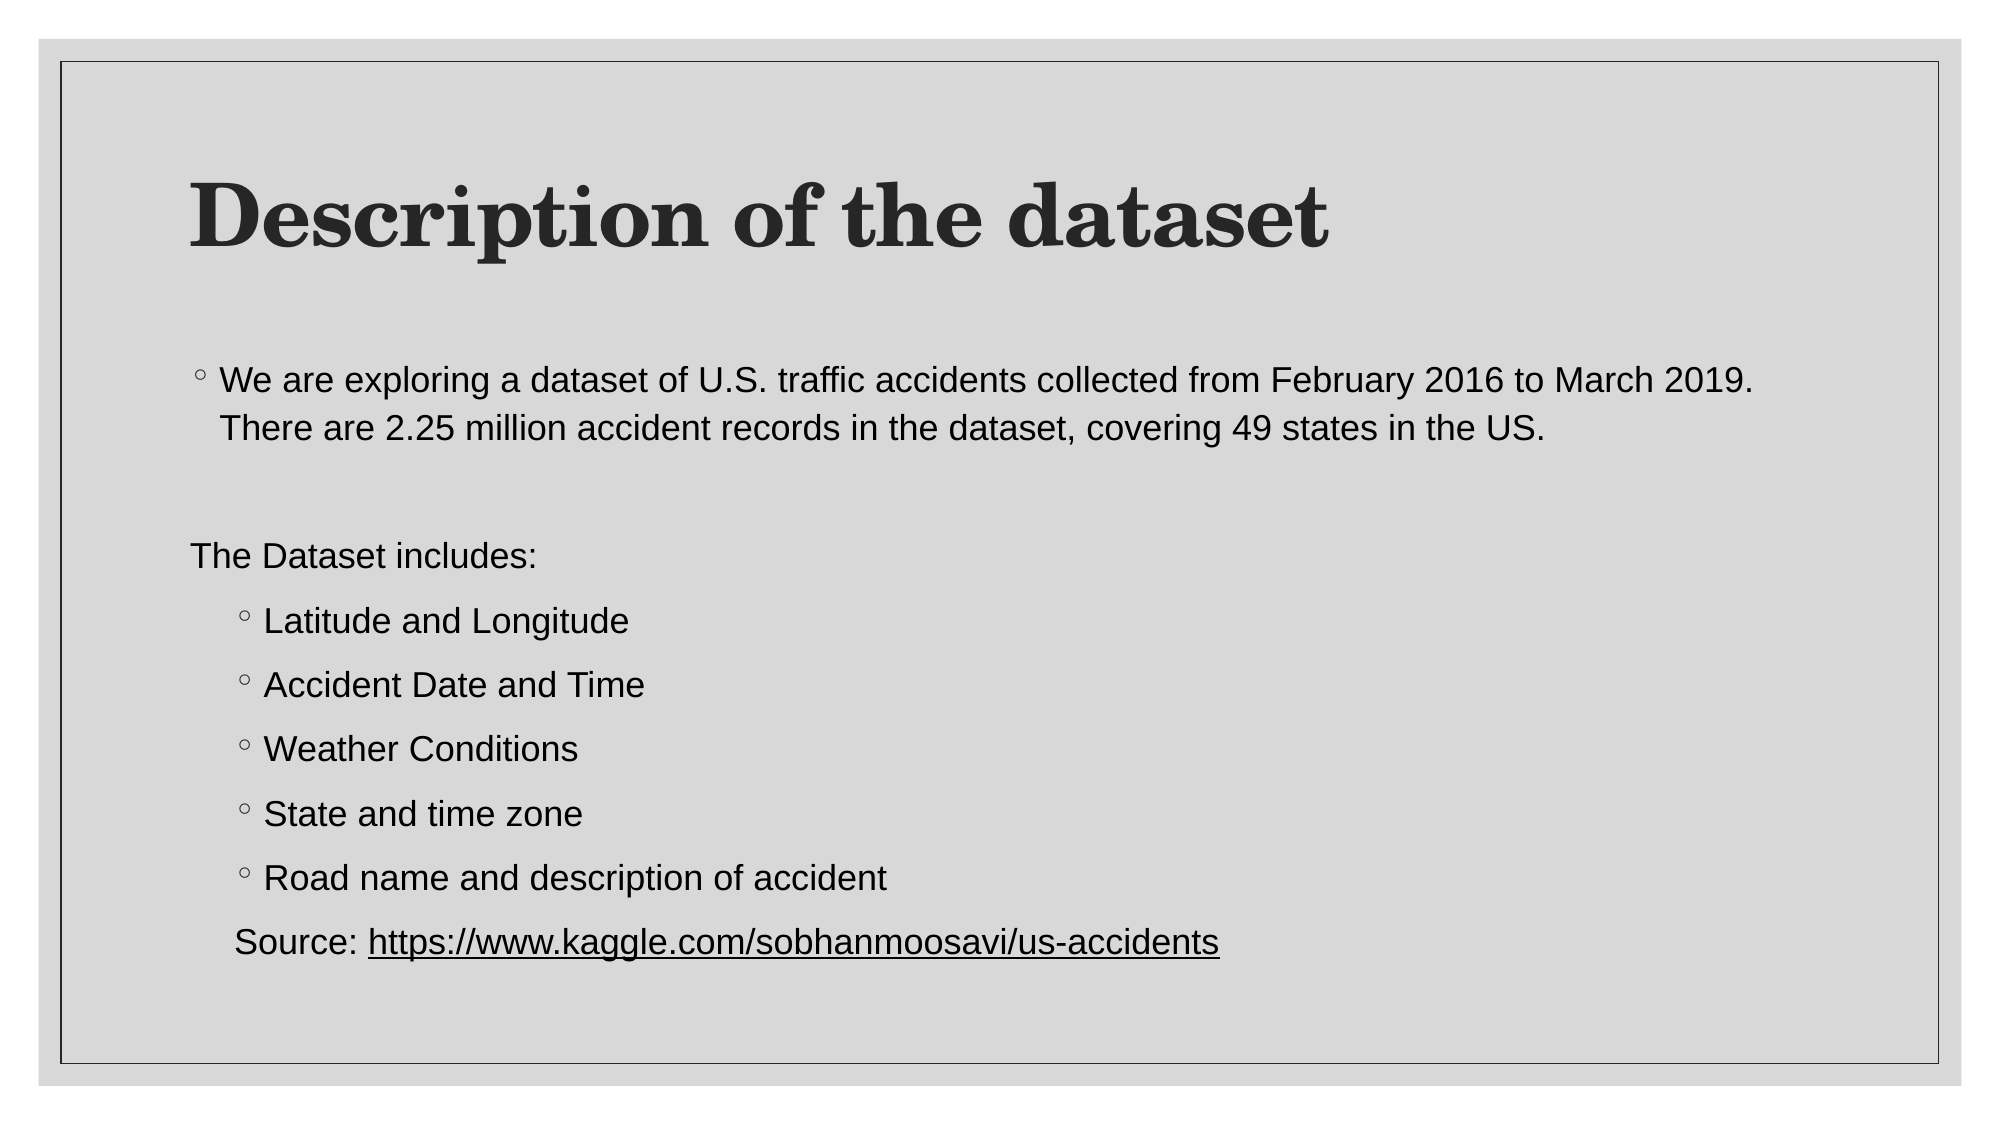

# Description of the dataset
We are exploring a dataset of U.S. traffic accidents collected from February 2016 to March 2019. There are 2.25 million accident records in the dataset, covering 49 states in the US.

The Dataset includes:
Latitude and Longitude
Accident Date and Time
Weather Conditions
State and time zone
Road name and description of accident
Source: https://www.kaggle.com/sobhanmoosavi/us-accidents